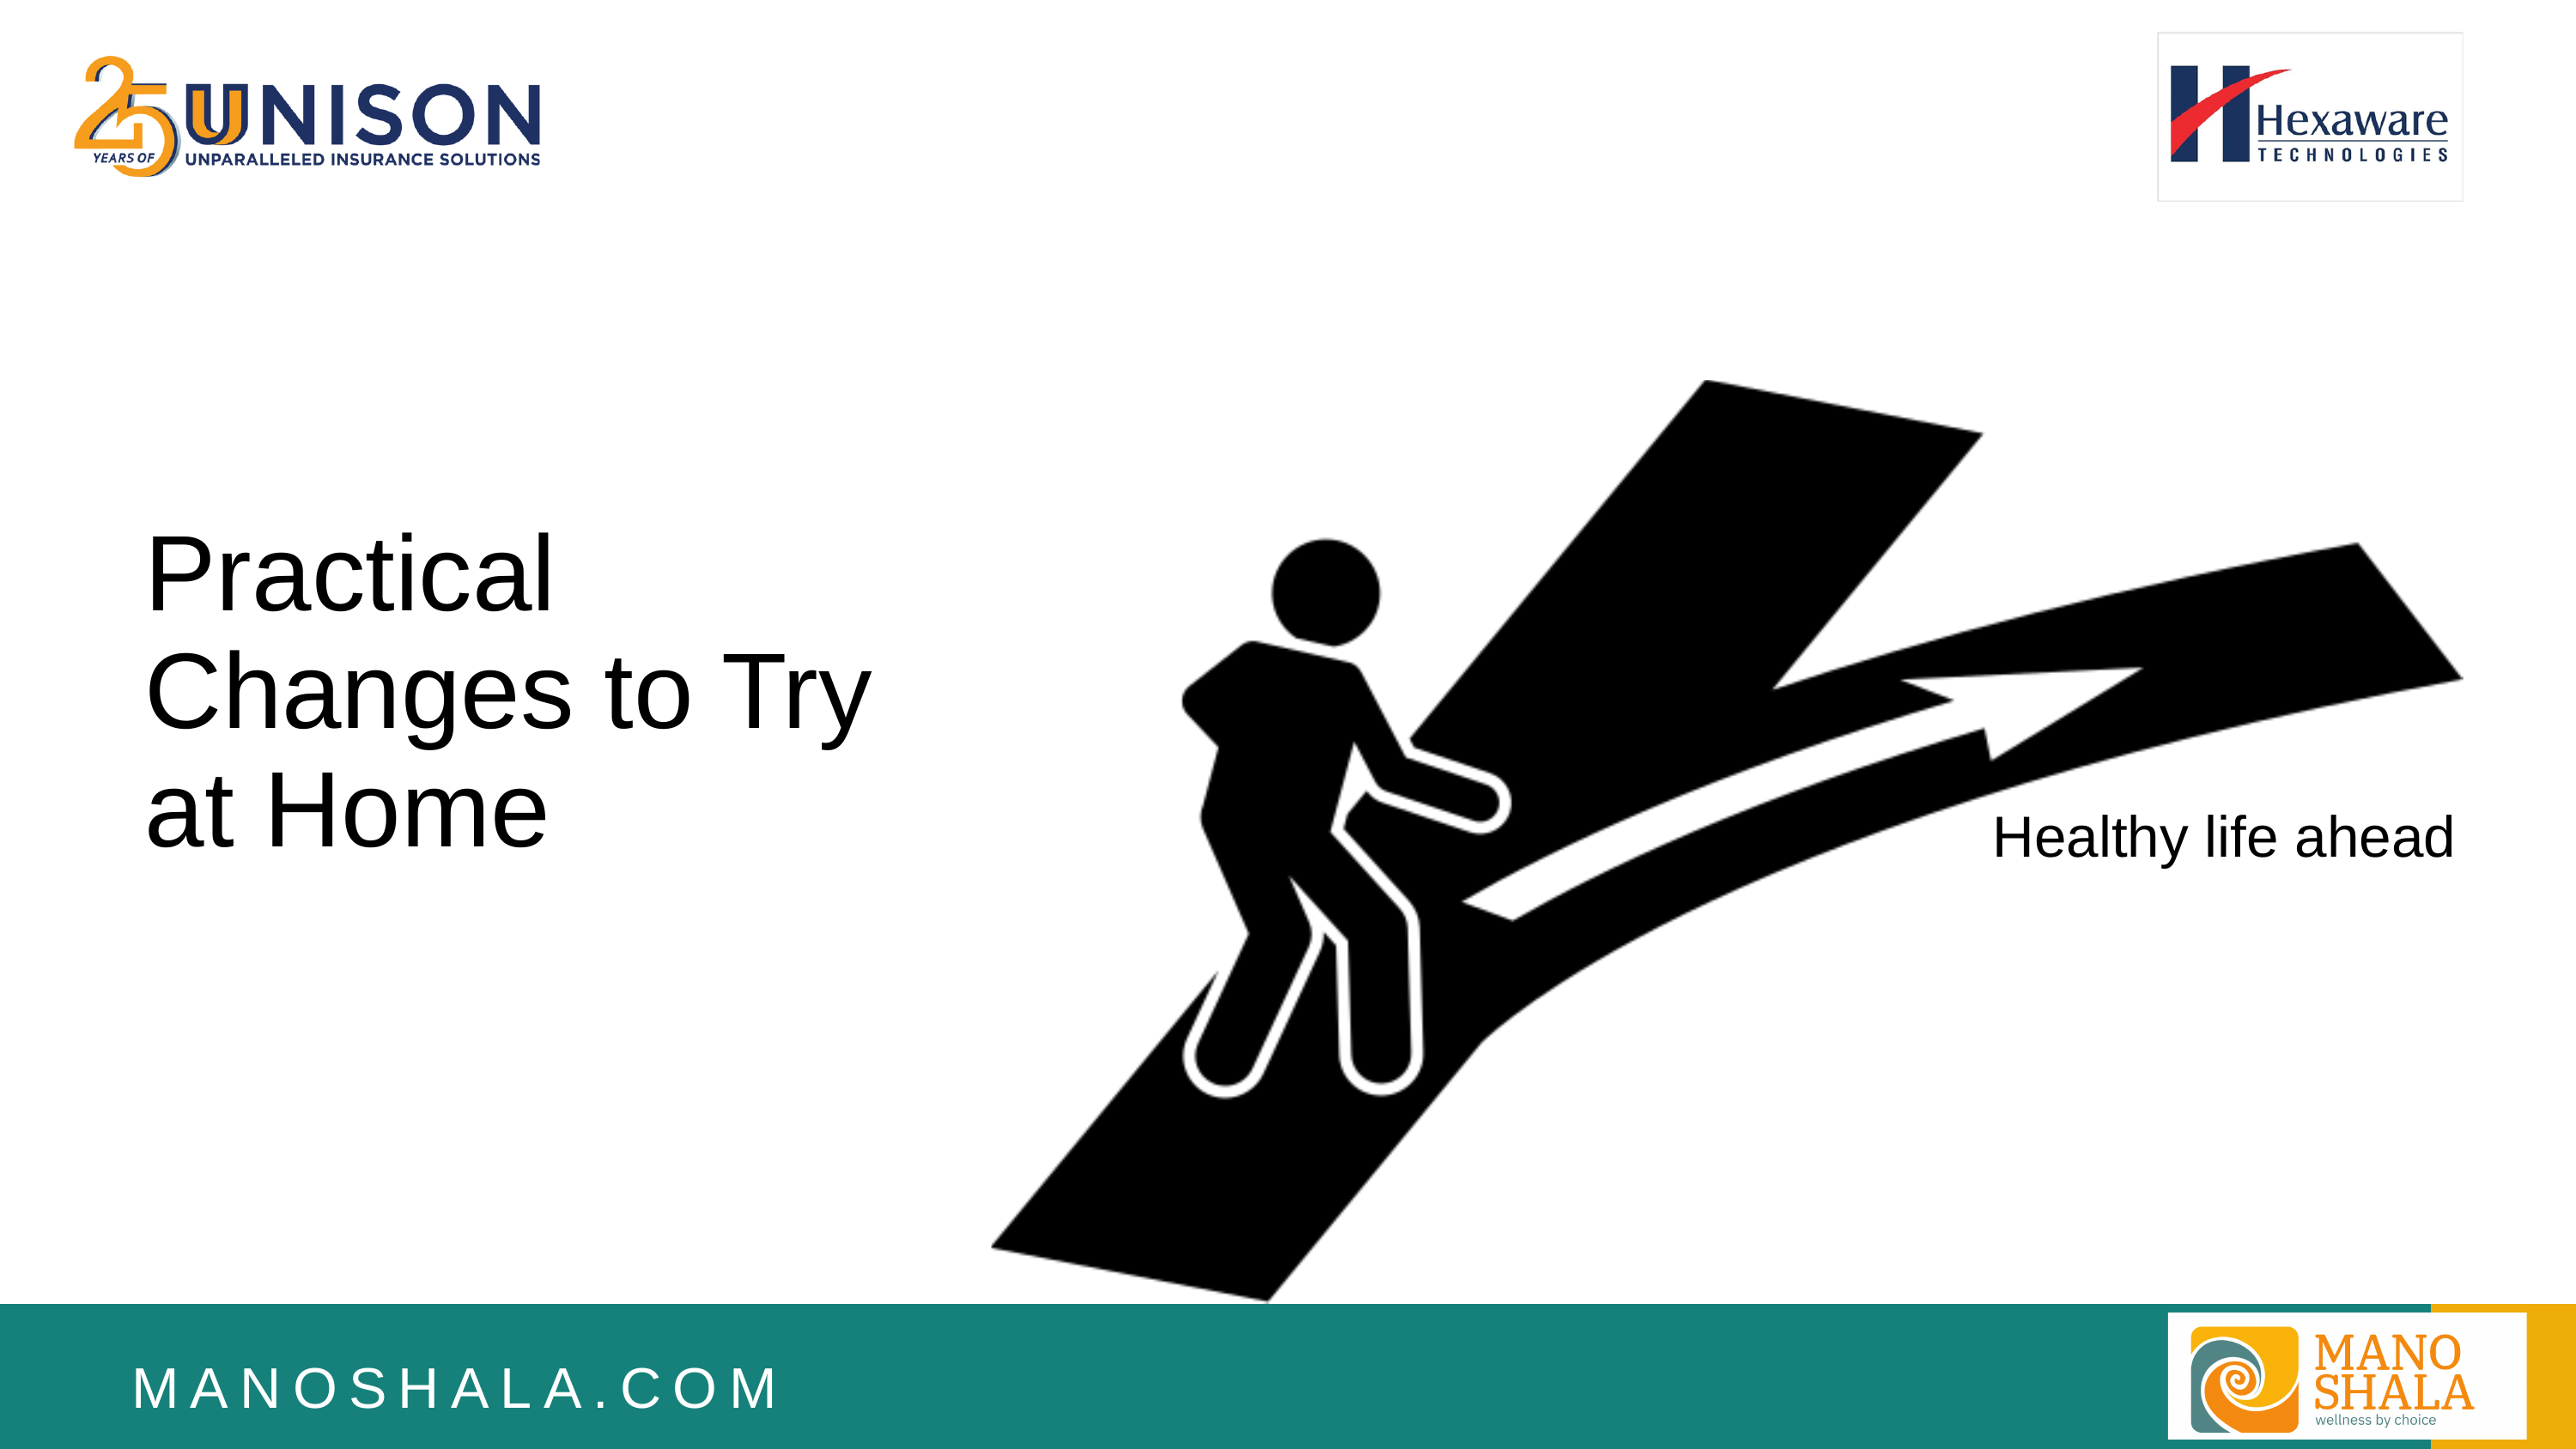

Practical Changes to Try at Home
Healthy life ahead

MANOSHALA.COM